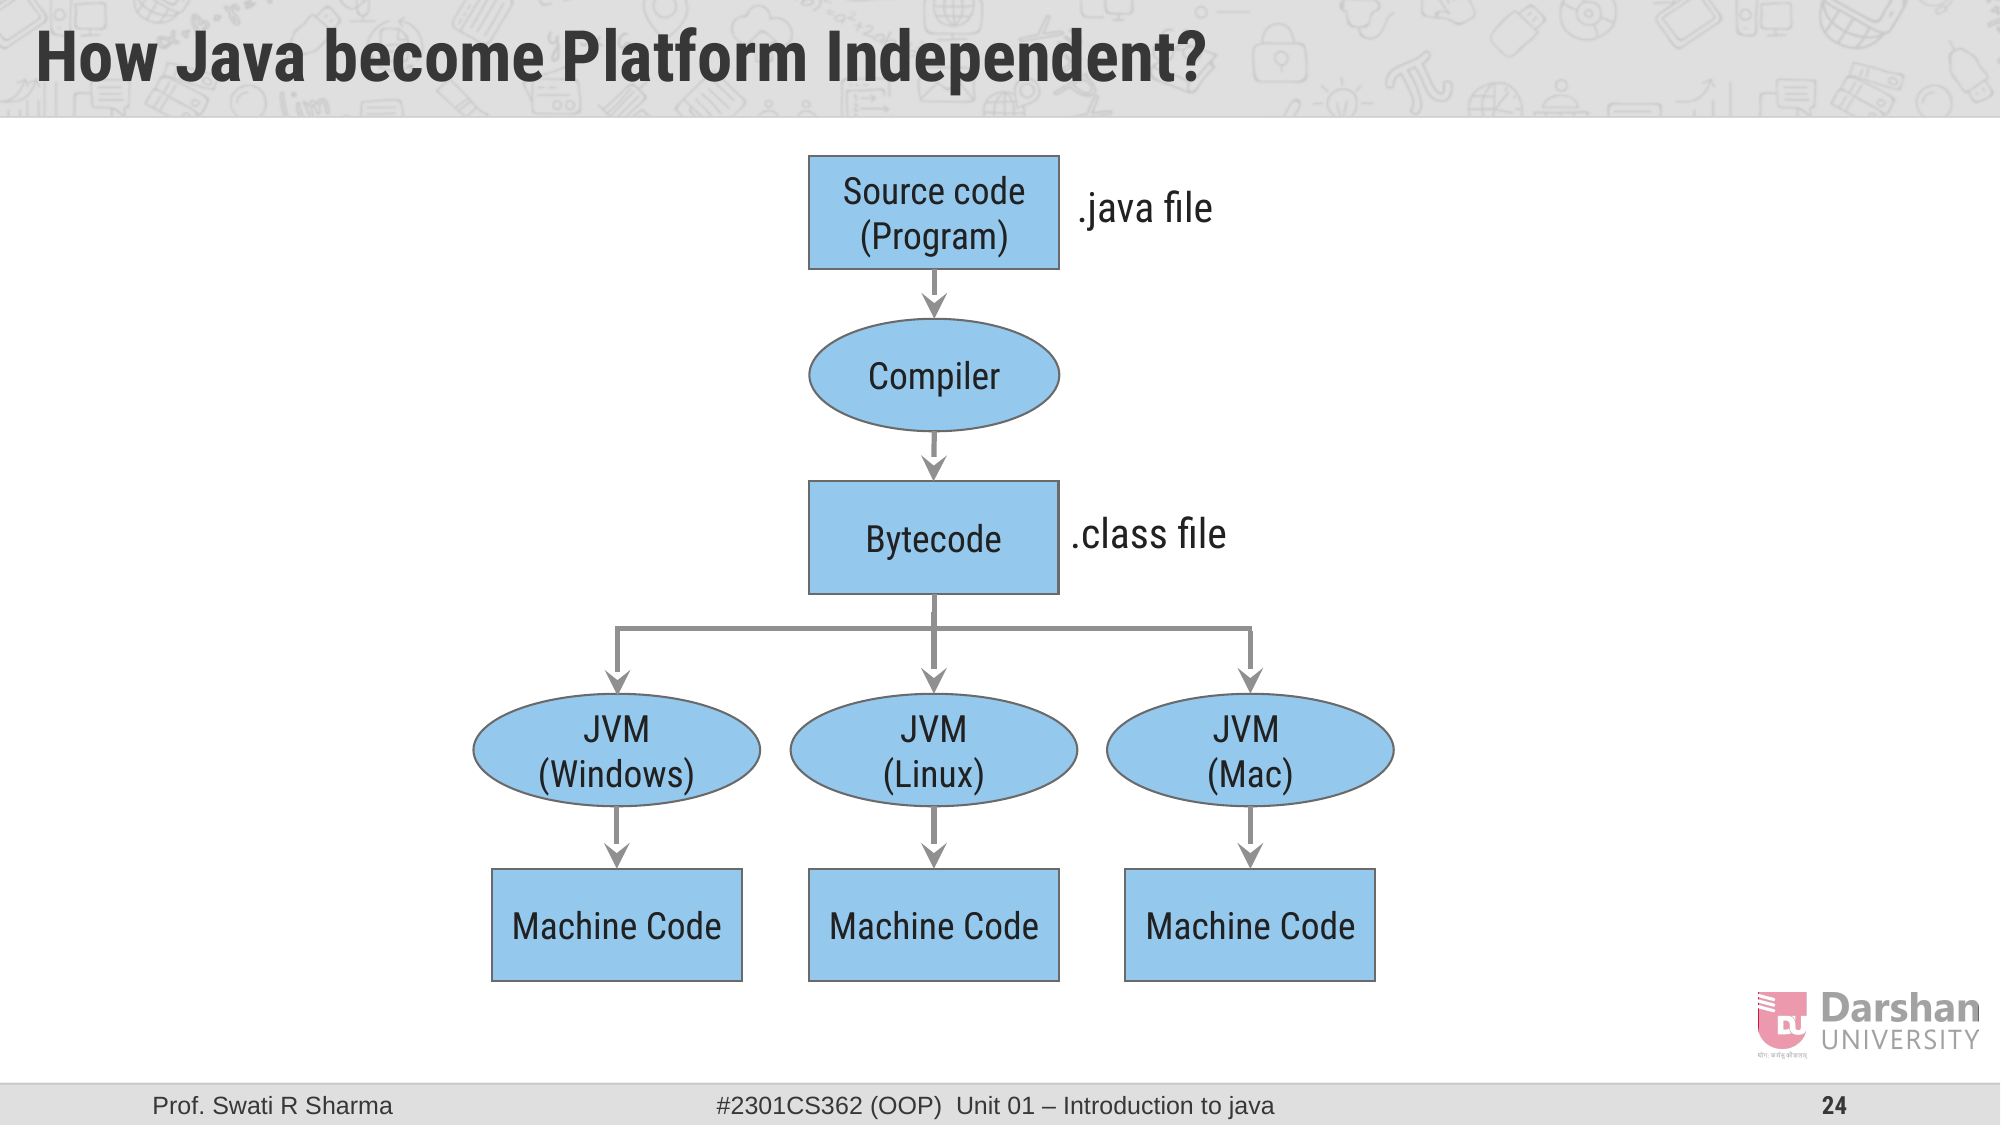

# How Java become Platform Independent?
Source code (Program)
.java file
Compiler
Bytecode
.class file
JVM
(Windows)
JVM
(Linux)
JVM
(Mac)
Machine Code
Machine Code
Machine Code